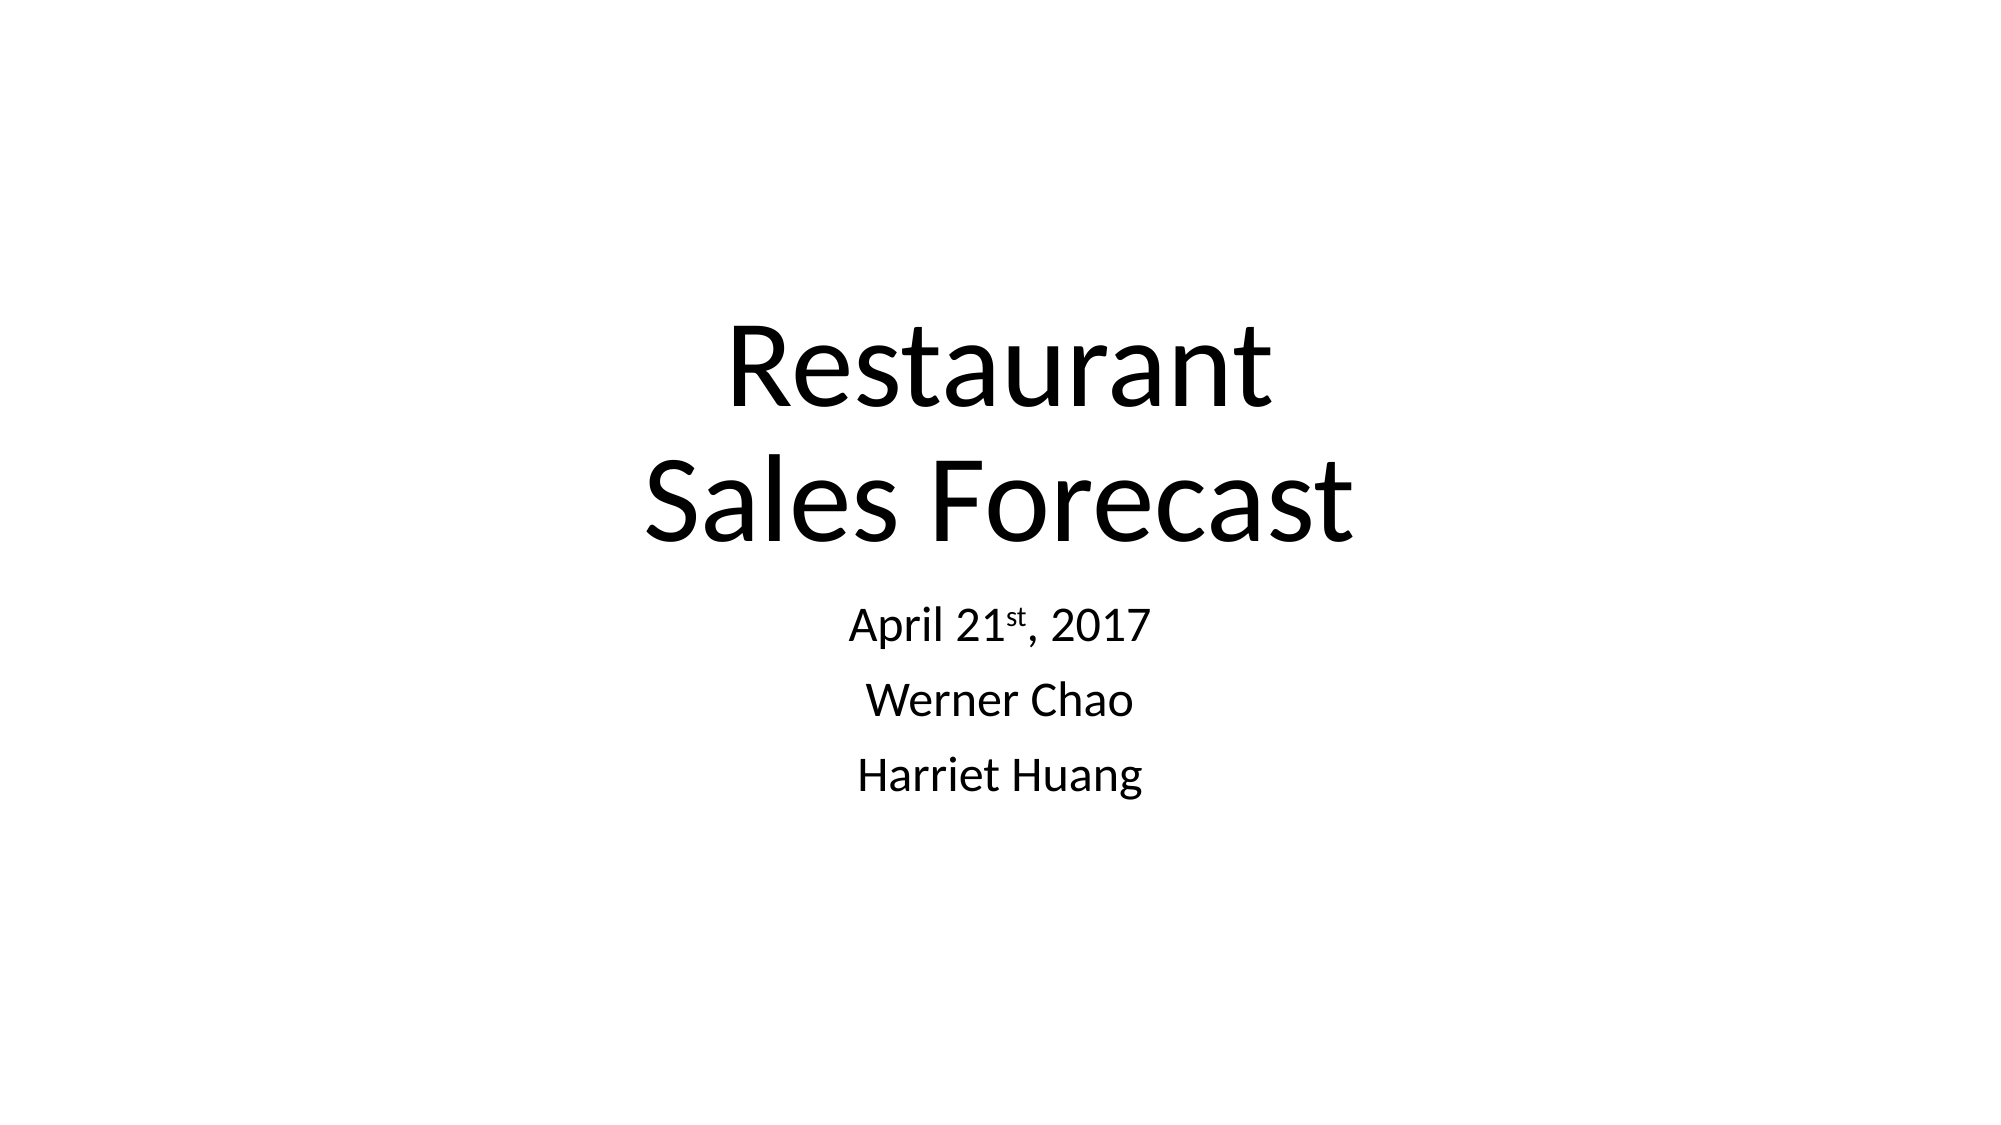

# Restaurant Sales Forecast
April 21st, 2017
Werner Chao
Harriet Huang